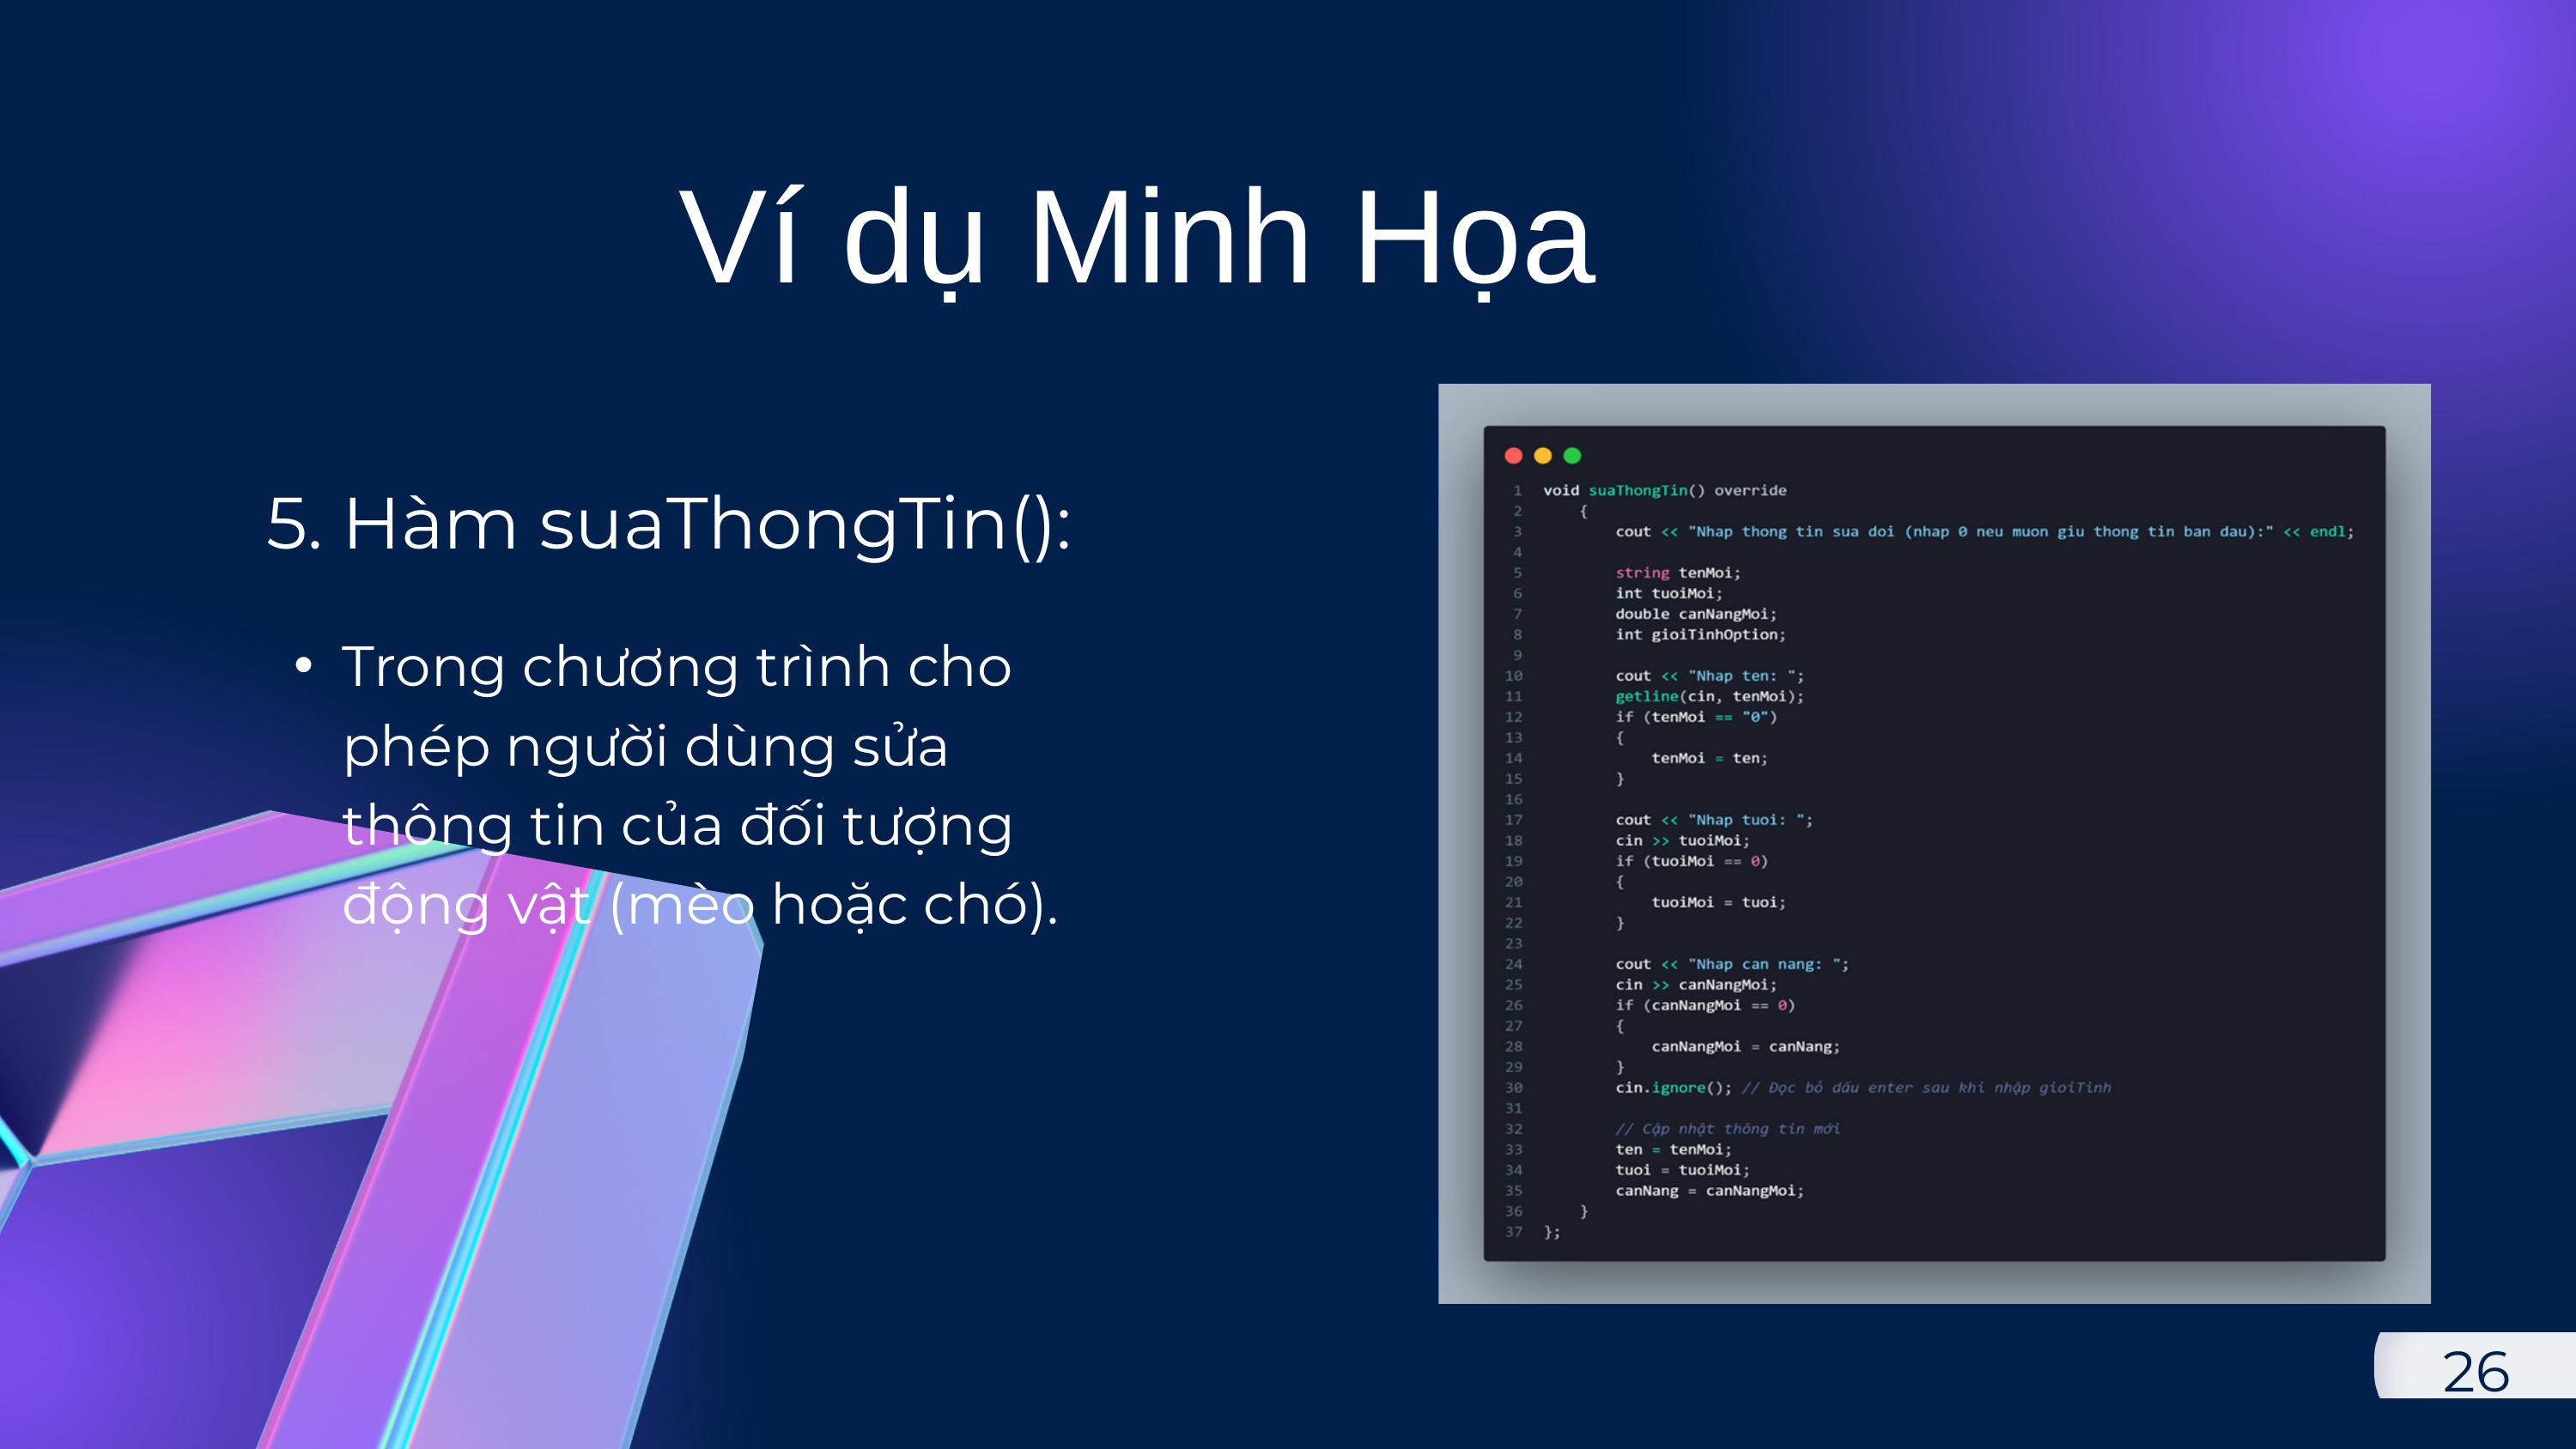

Ví dụ Minh Họa

5. Hàm suaThongTin():

Trong chương trình cho phép người dùng sửa thông tin của đối tượng động vật (mèo hoặc chó).

26